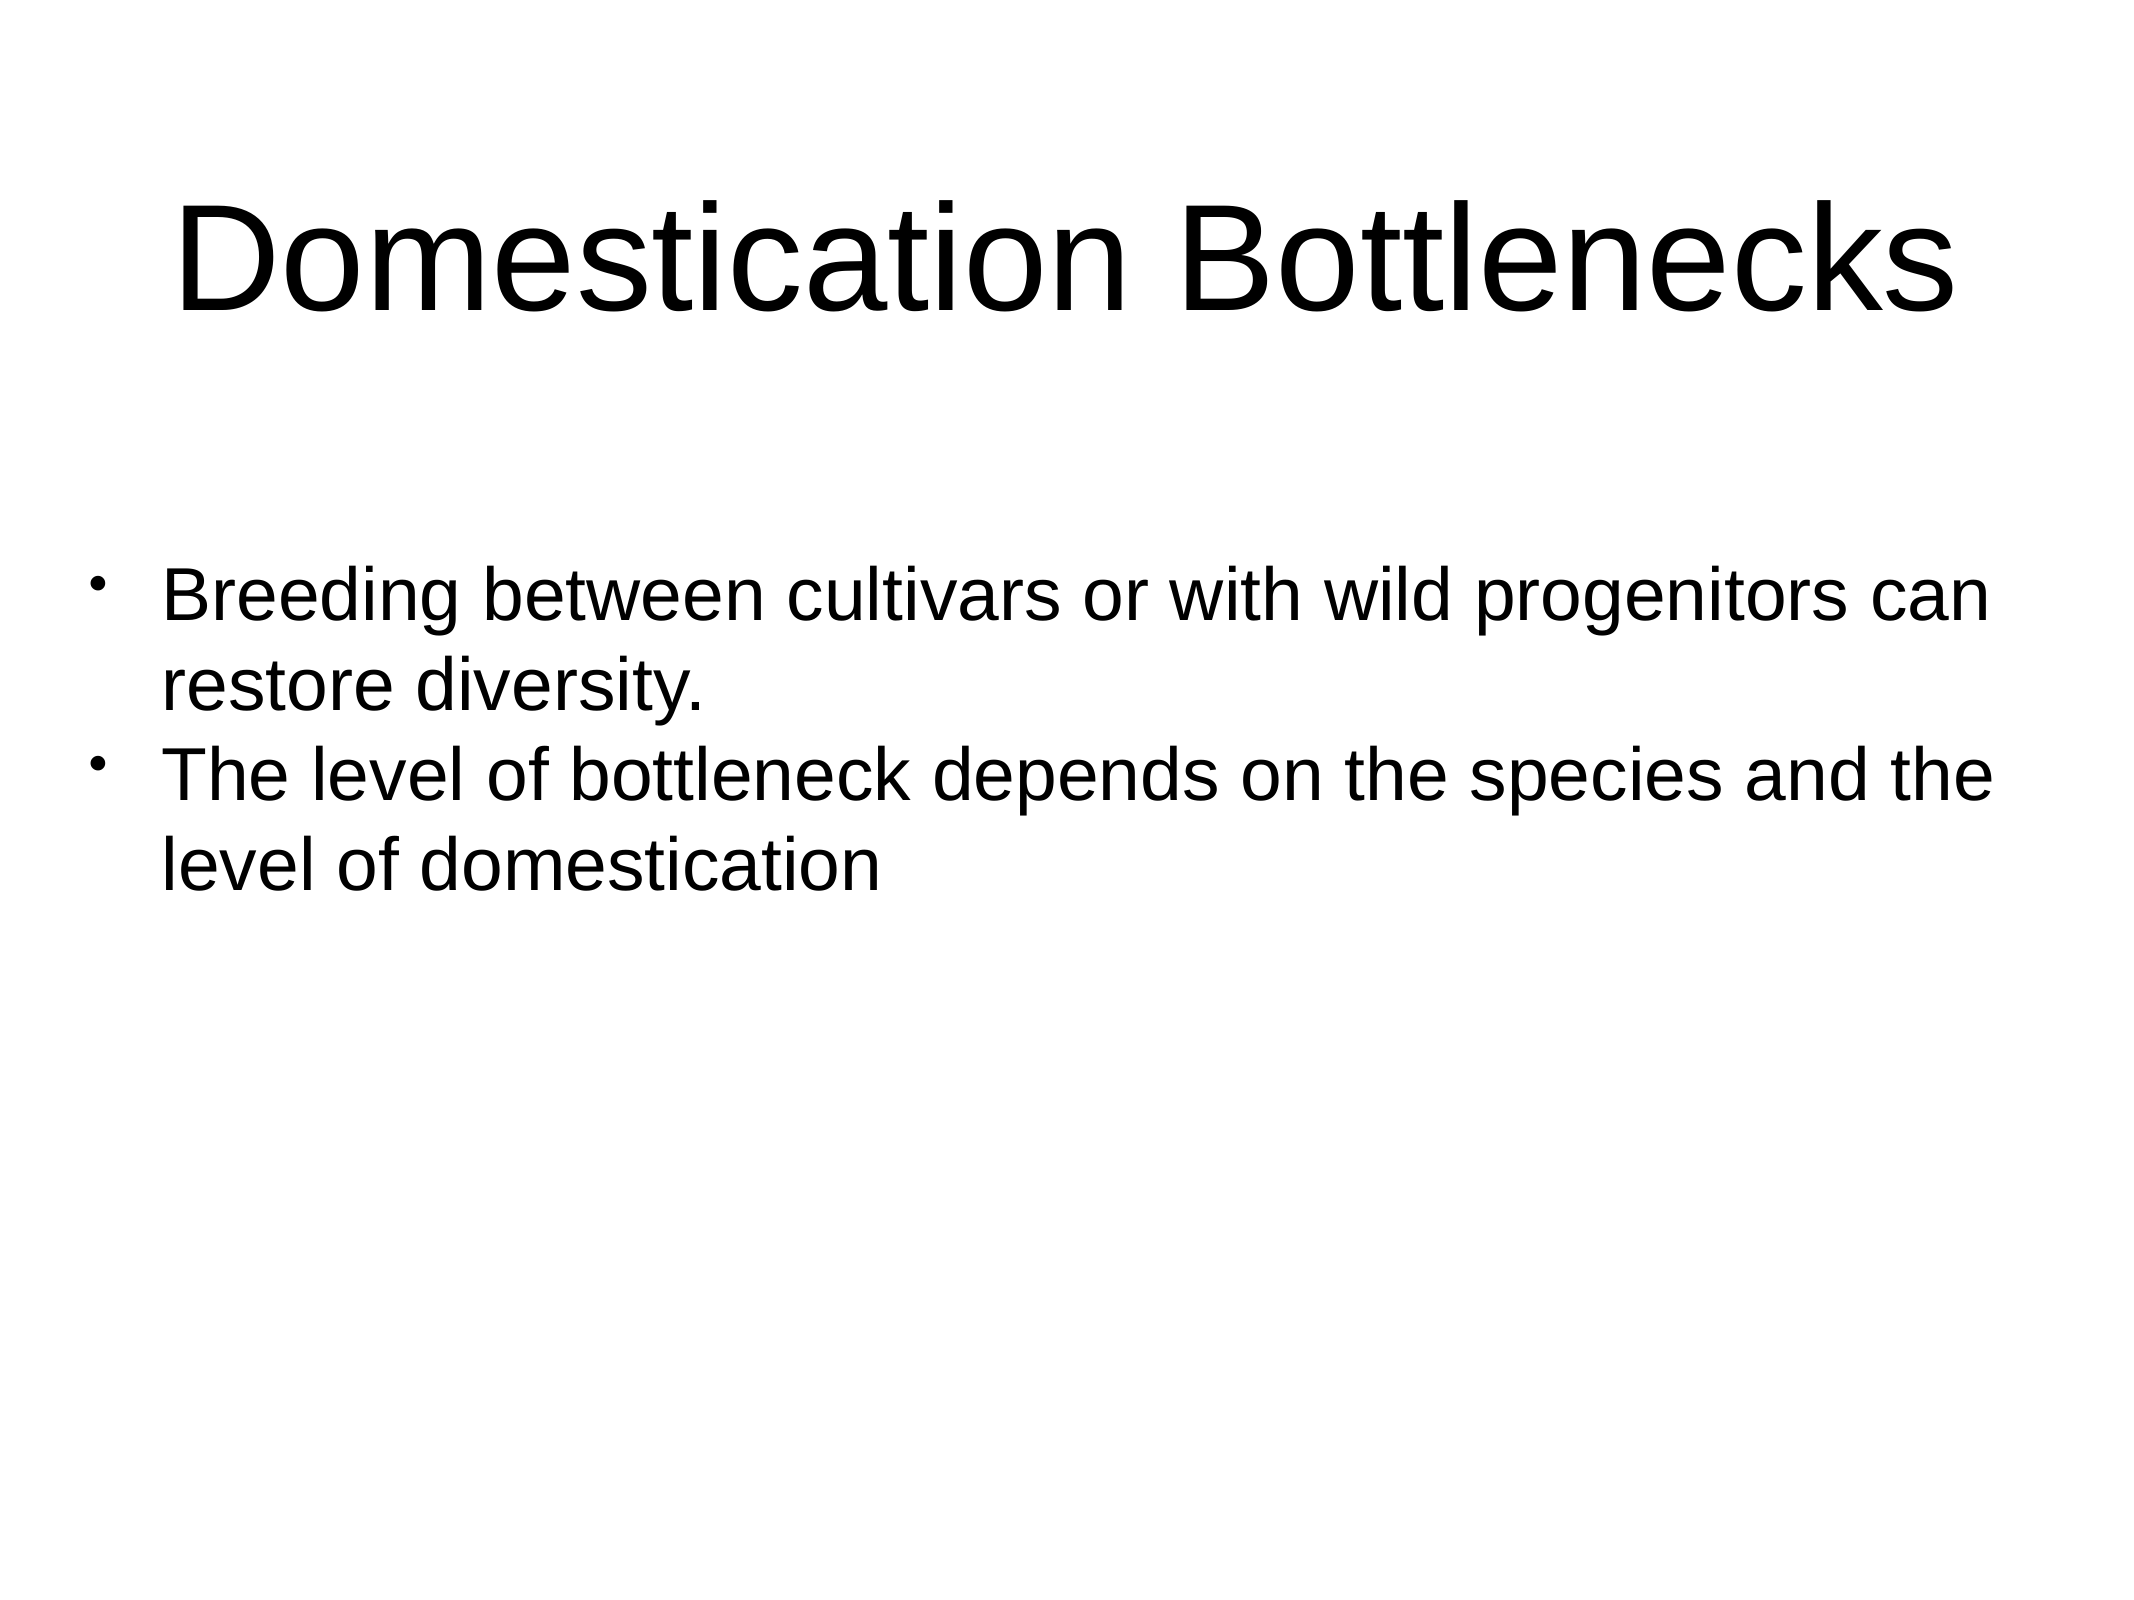

# Domestication Bottlenecks
Breeding between cultivars or with wild progenitors can restore diversity.
The level of bottleneck depends on the species and the level of domestication